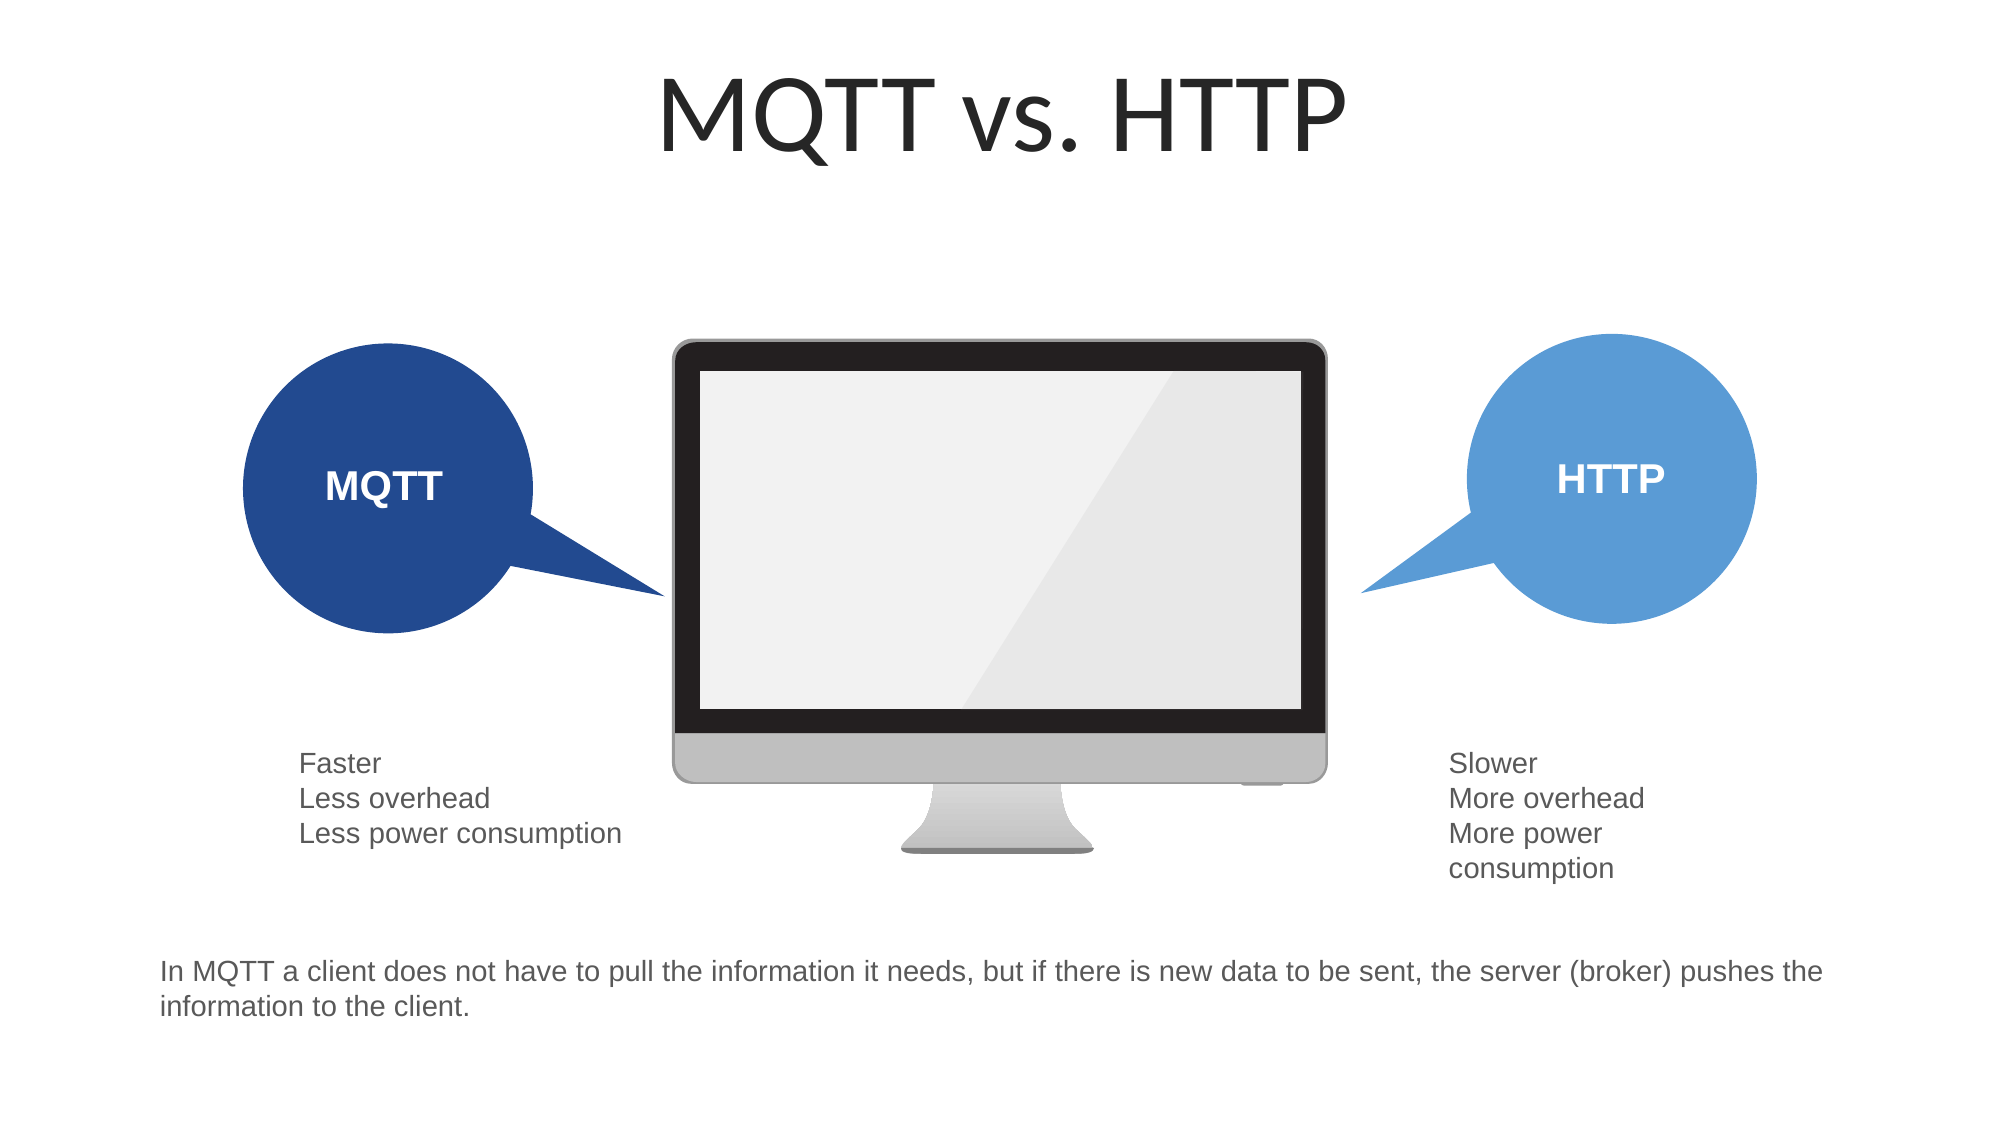

MQTT vs. HTTP

HTTP
MQTT
Faster
Less overhead
Less power consumption
Slower
More overhead
More power consumption
In MQTT a client does not have to pull the information it needs, but if there is new data to be sent, the server (broker) pushes the information to the client.